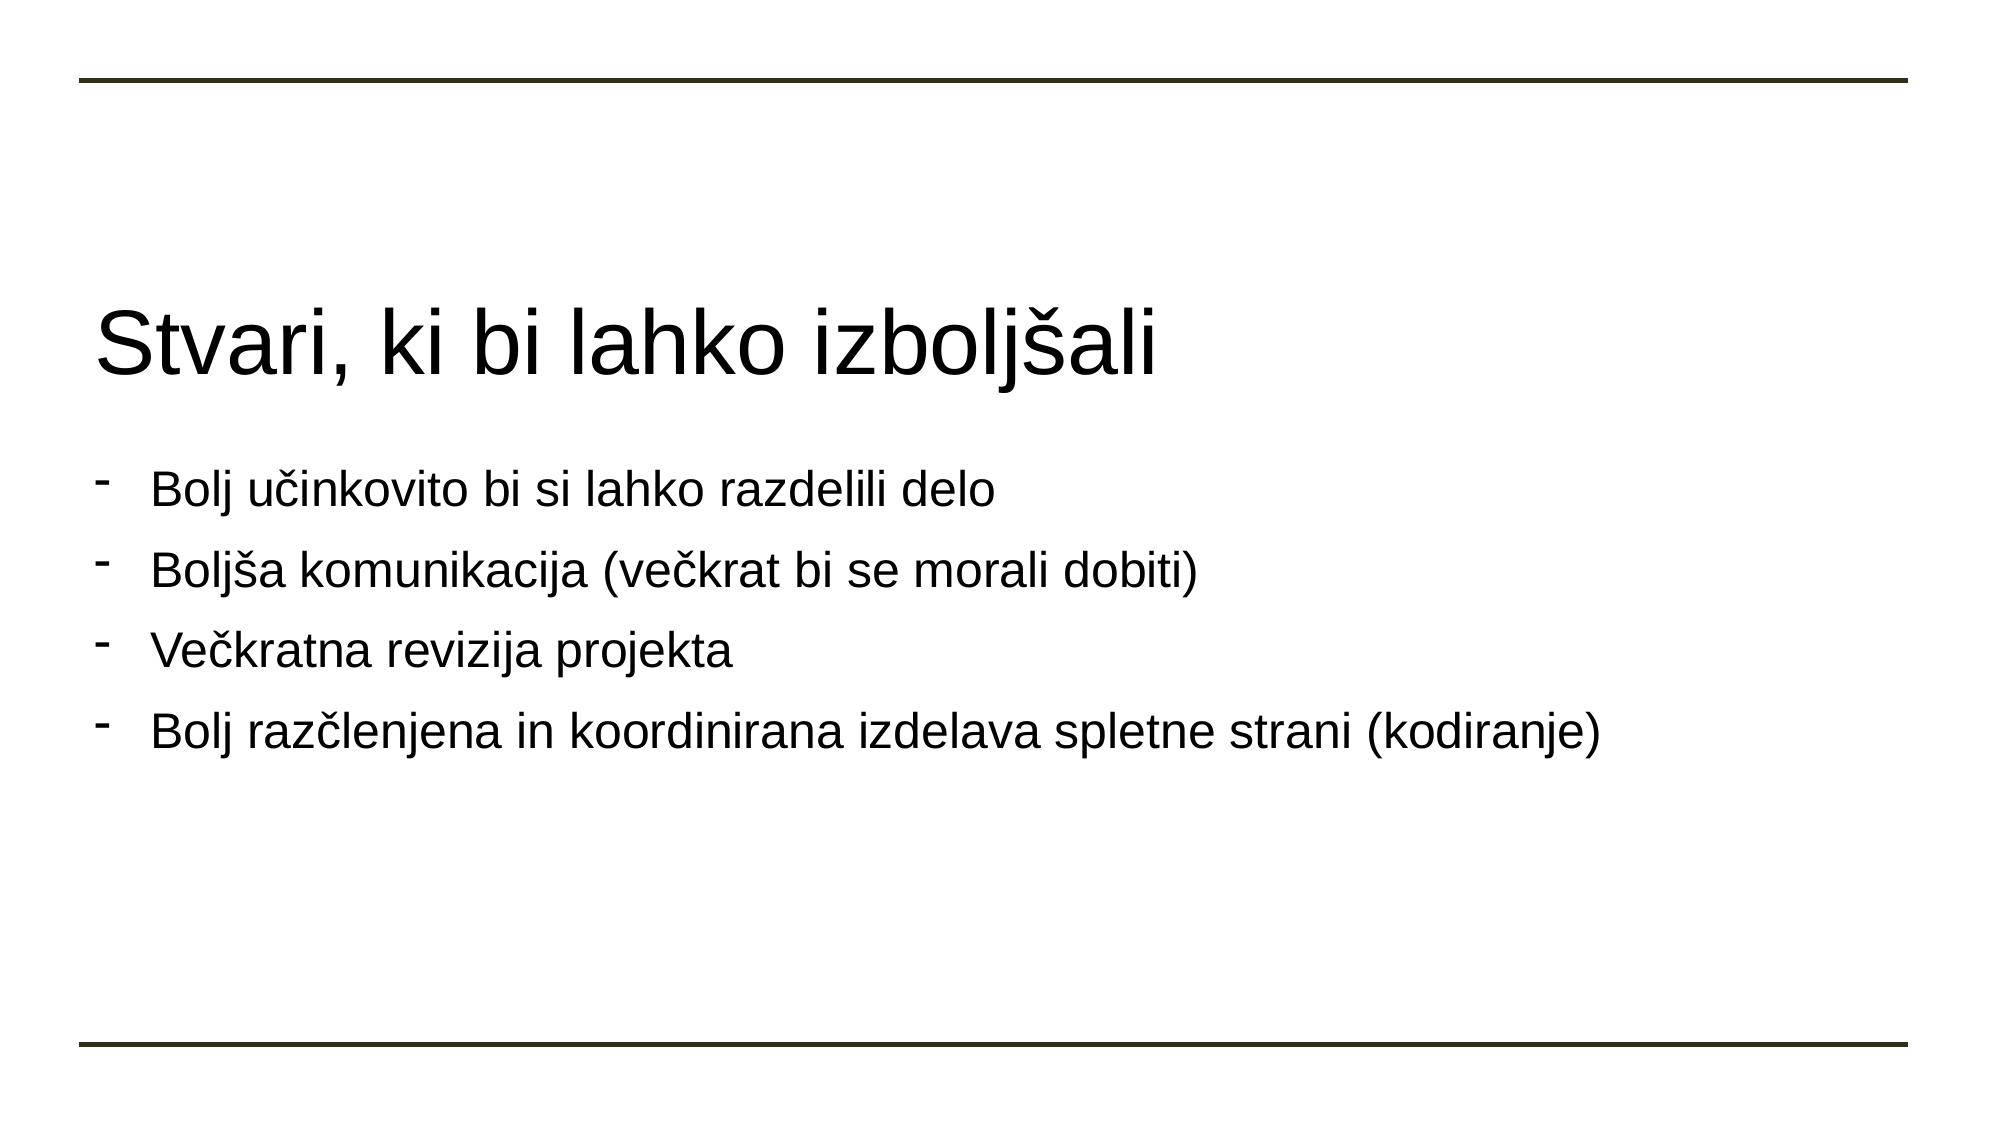

# Stvari, ki bi lahko izboljšali
Bolj učinkovito bi si lahko razdelili delo
Boljša komunikacija (večkrat bi se morali dobiti)
Večkratna revizija projekta
Bolj razčlenjena in koordinirana izdelava spletne strani (kodiranje)